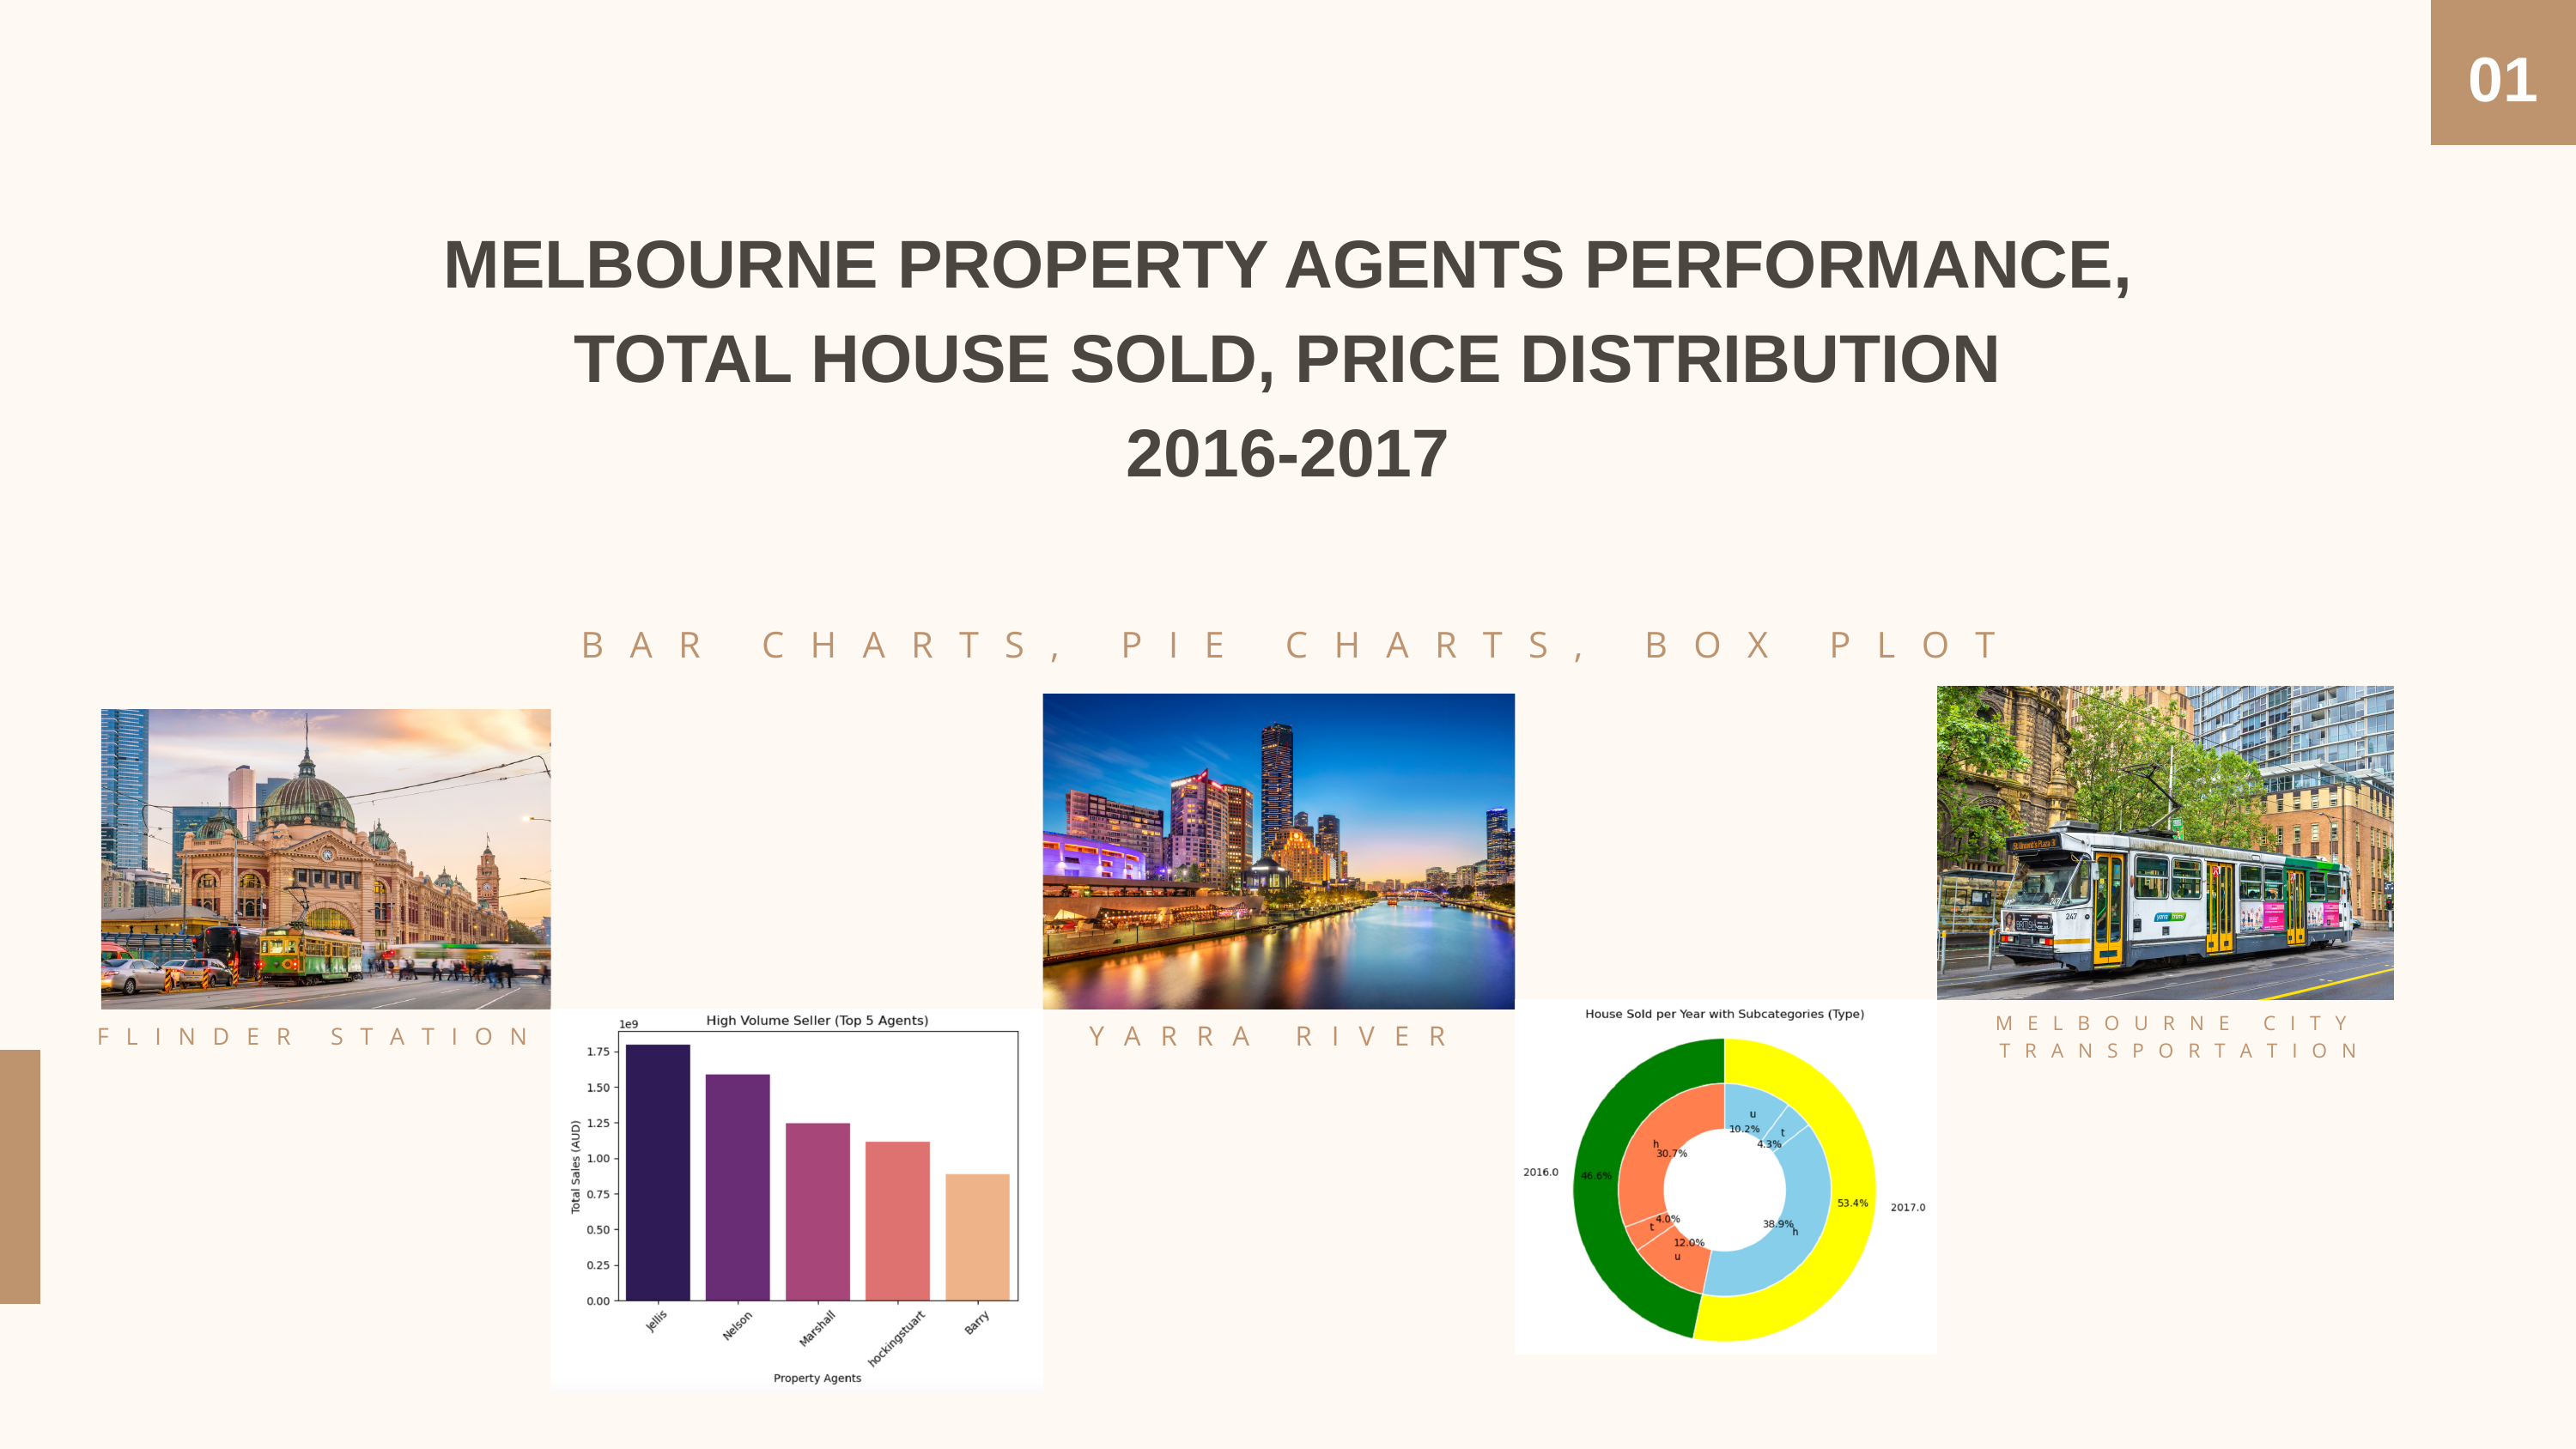

01
MELBOURNE PROPERTY AGENTS PERFORMANCE, TOTAL HOUSE SOLD, PRICE DISTRIBUTION
2016-2017
BAR CHARTS, PIE CHARTS, BOX PLOT

MELBOURNE CITY TRANSPORTATION

YARRA RIVER
FLINDER STATION